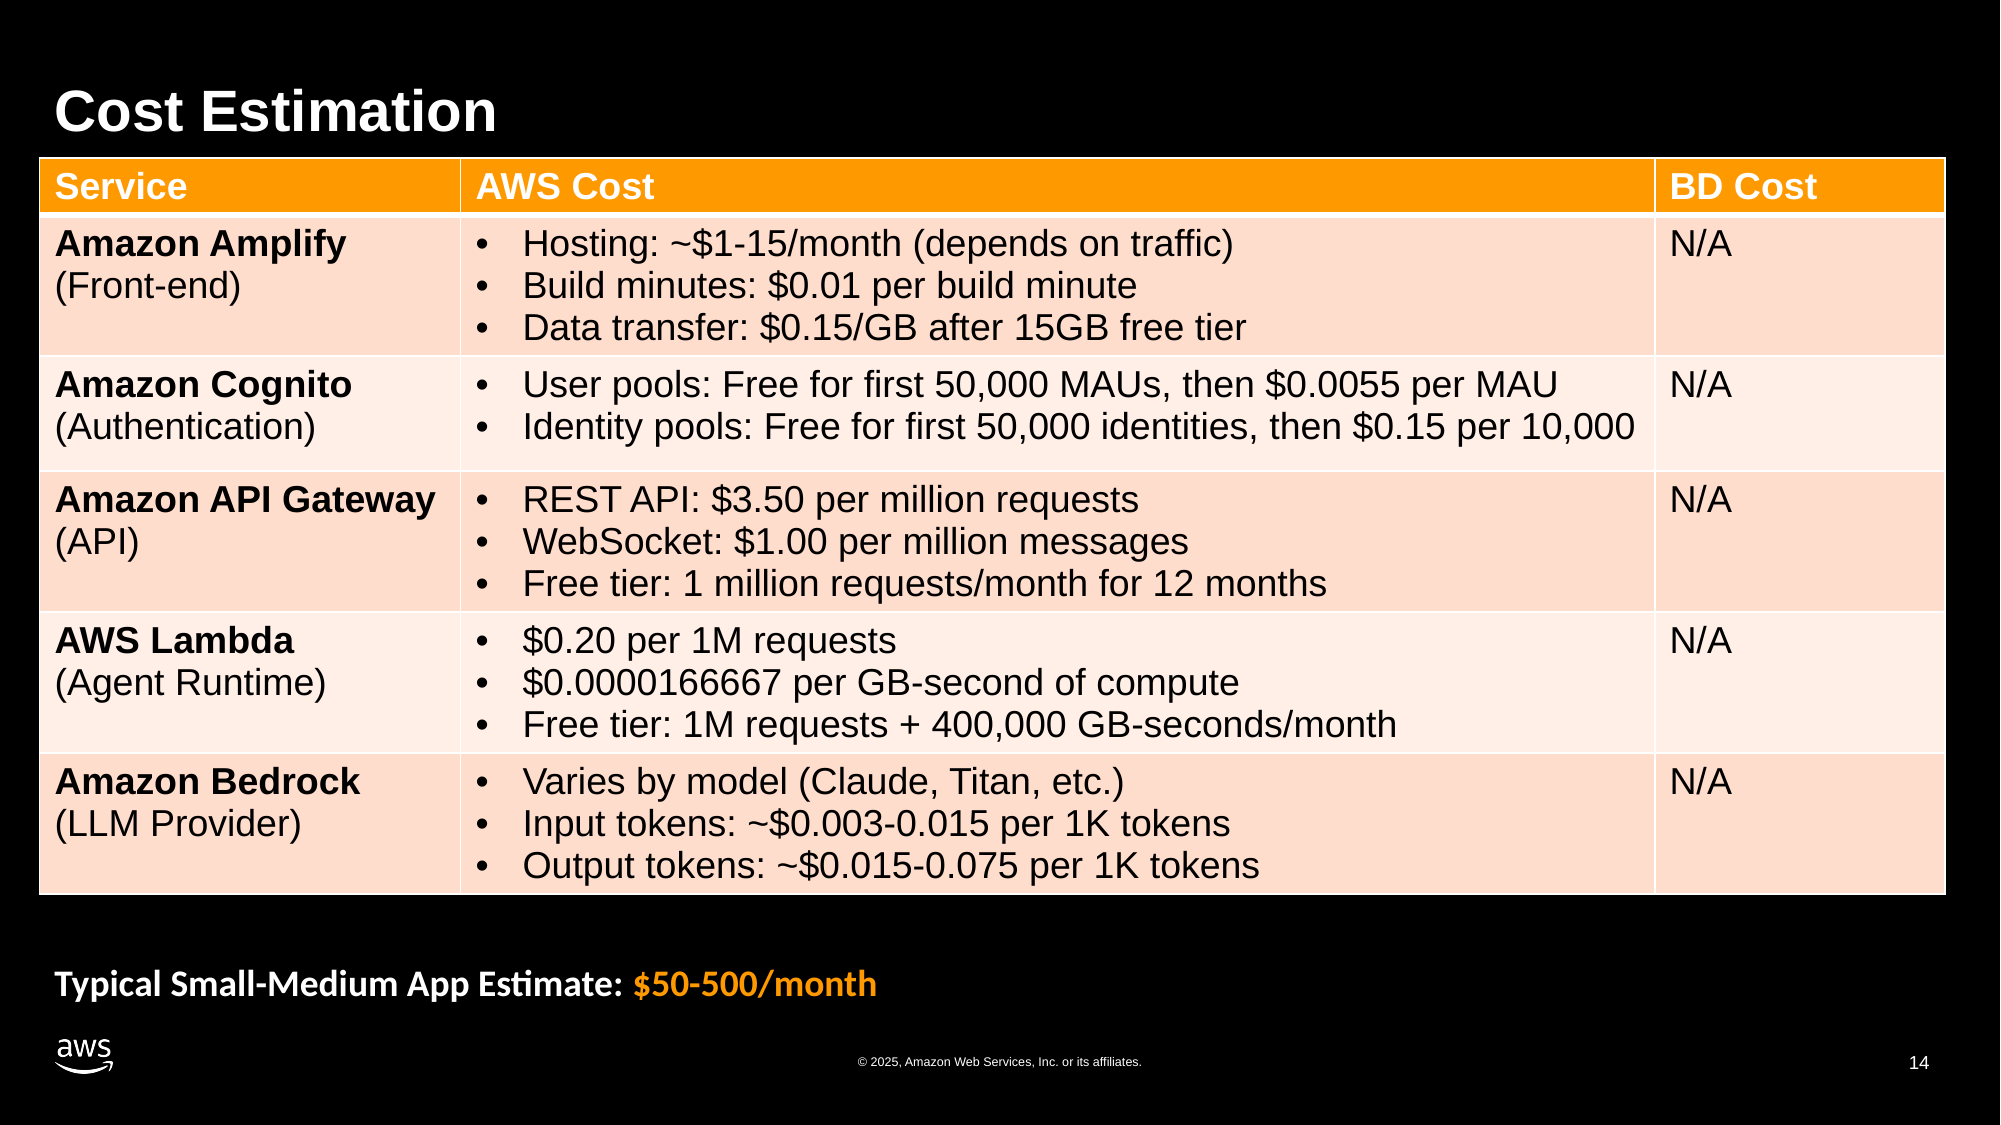

# Cost Estimation
| Service | AWS Cost | BD Cost |
| --- | --- | --- |
| Amazon Amplify (Front-end) | Hosting: ~$1-15/month (depends on traffic) Build minutes: $0.01 per build minute Data transfer: $0.15/GB after 15GB free tier | N/A |
| Amazon Cognito (Authentication) | User pools: Free for first 50,000 MAUs, then $0.0055 per MAU Identity pools: Free for first 50,000 identities, then $0.15 per 10,000 | N/A |
| Amazon API Gateway (API) | REST API: $3.50 per million requests WebSocket: $1.00 per million messages Free tier: 1 million requests/month for 12 months | N/A |
| AWS Lambda (Agent Runtime) | $0.20 per 1M requests $0.0000166667 per GB-second of compute Free tier: 1M requests + 400,000 GB-seconds/month | N/A |
| Amazon Bedrock (LLM Provider) | Varies by model (Claude, Titan, etc.) Input tokens: ~$0.003-0.015 per 1K tokens Output tokens: ~$0.015-0.075 per 1K tokens | N/A |
Typical Small-Medium App Estimate: $50-500/month
© 2025, Amazon Web Services, Inc. or its affiliates.
14